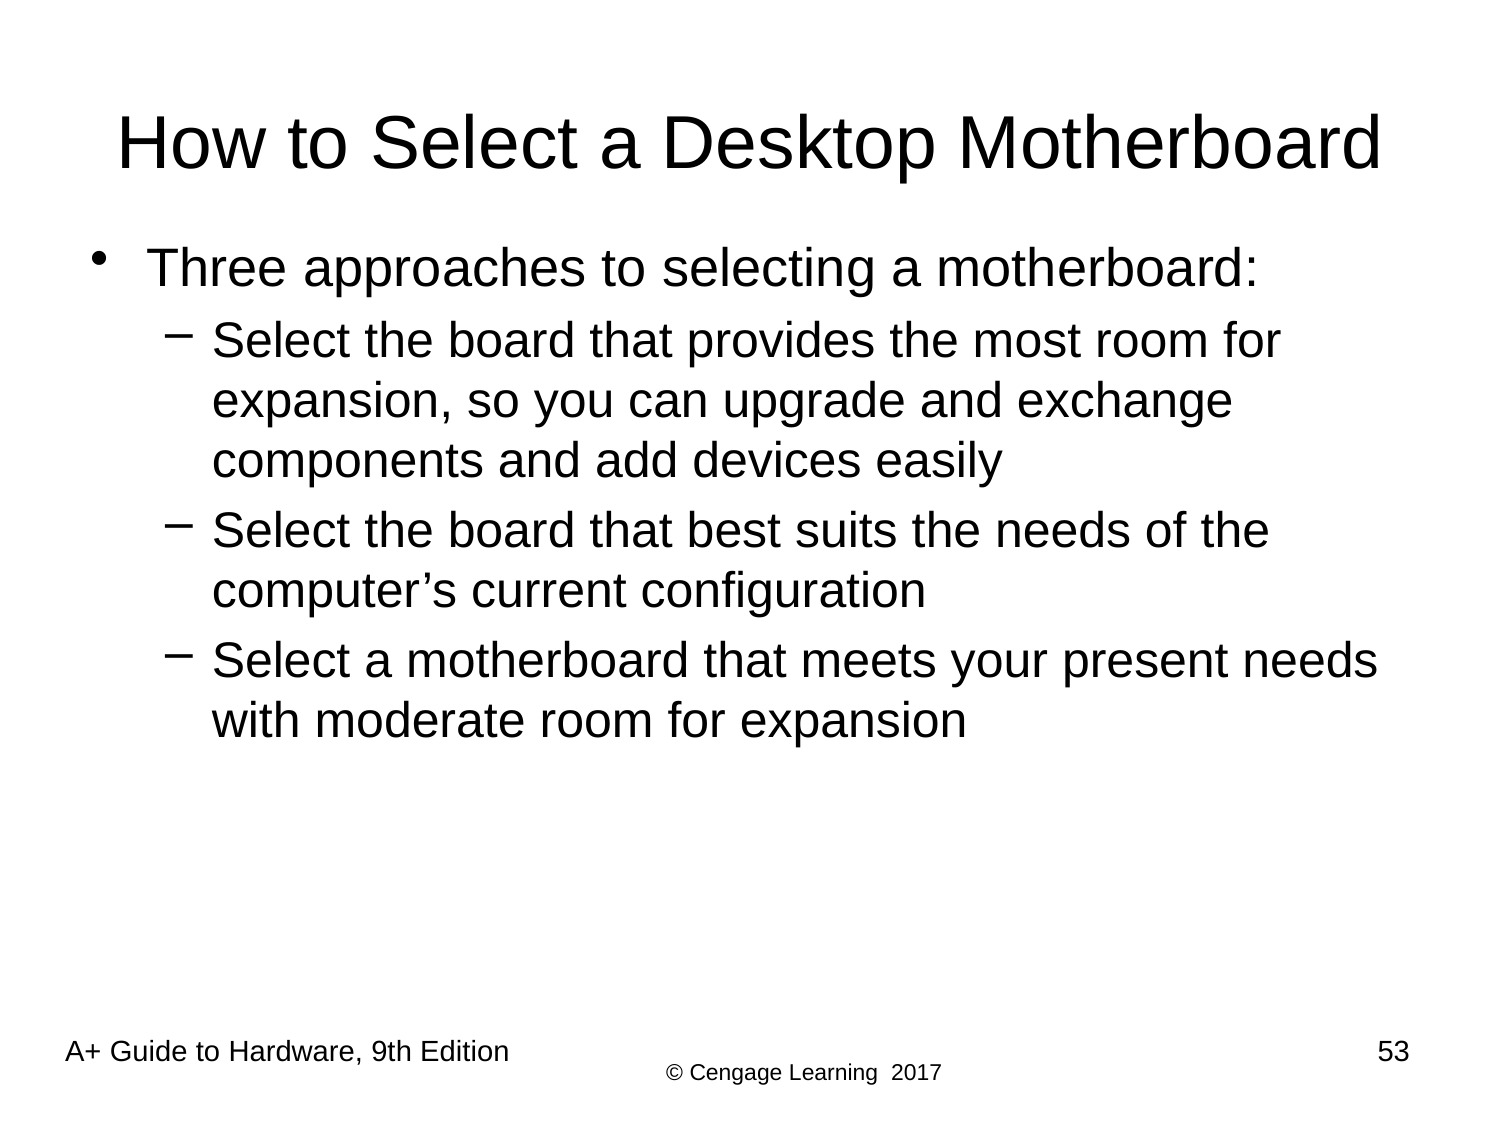

# How to Select a Desktop Motherboard
Three approaches to selecting a motherboard:
Select the board that provides the most room for expansion, so you can upgrade and exchange components and add devices easily
Select the board that best suits the needs of the computer’s current configuration
Select a motherboard that meets your present needs with moderate room for expansion
53
A+ Guide to Hardware, 9th Edition